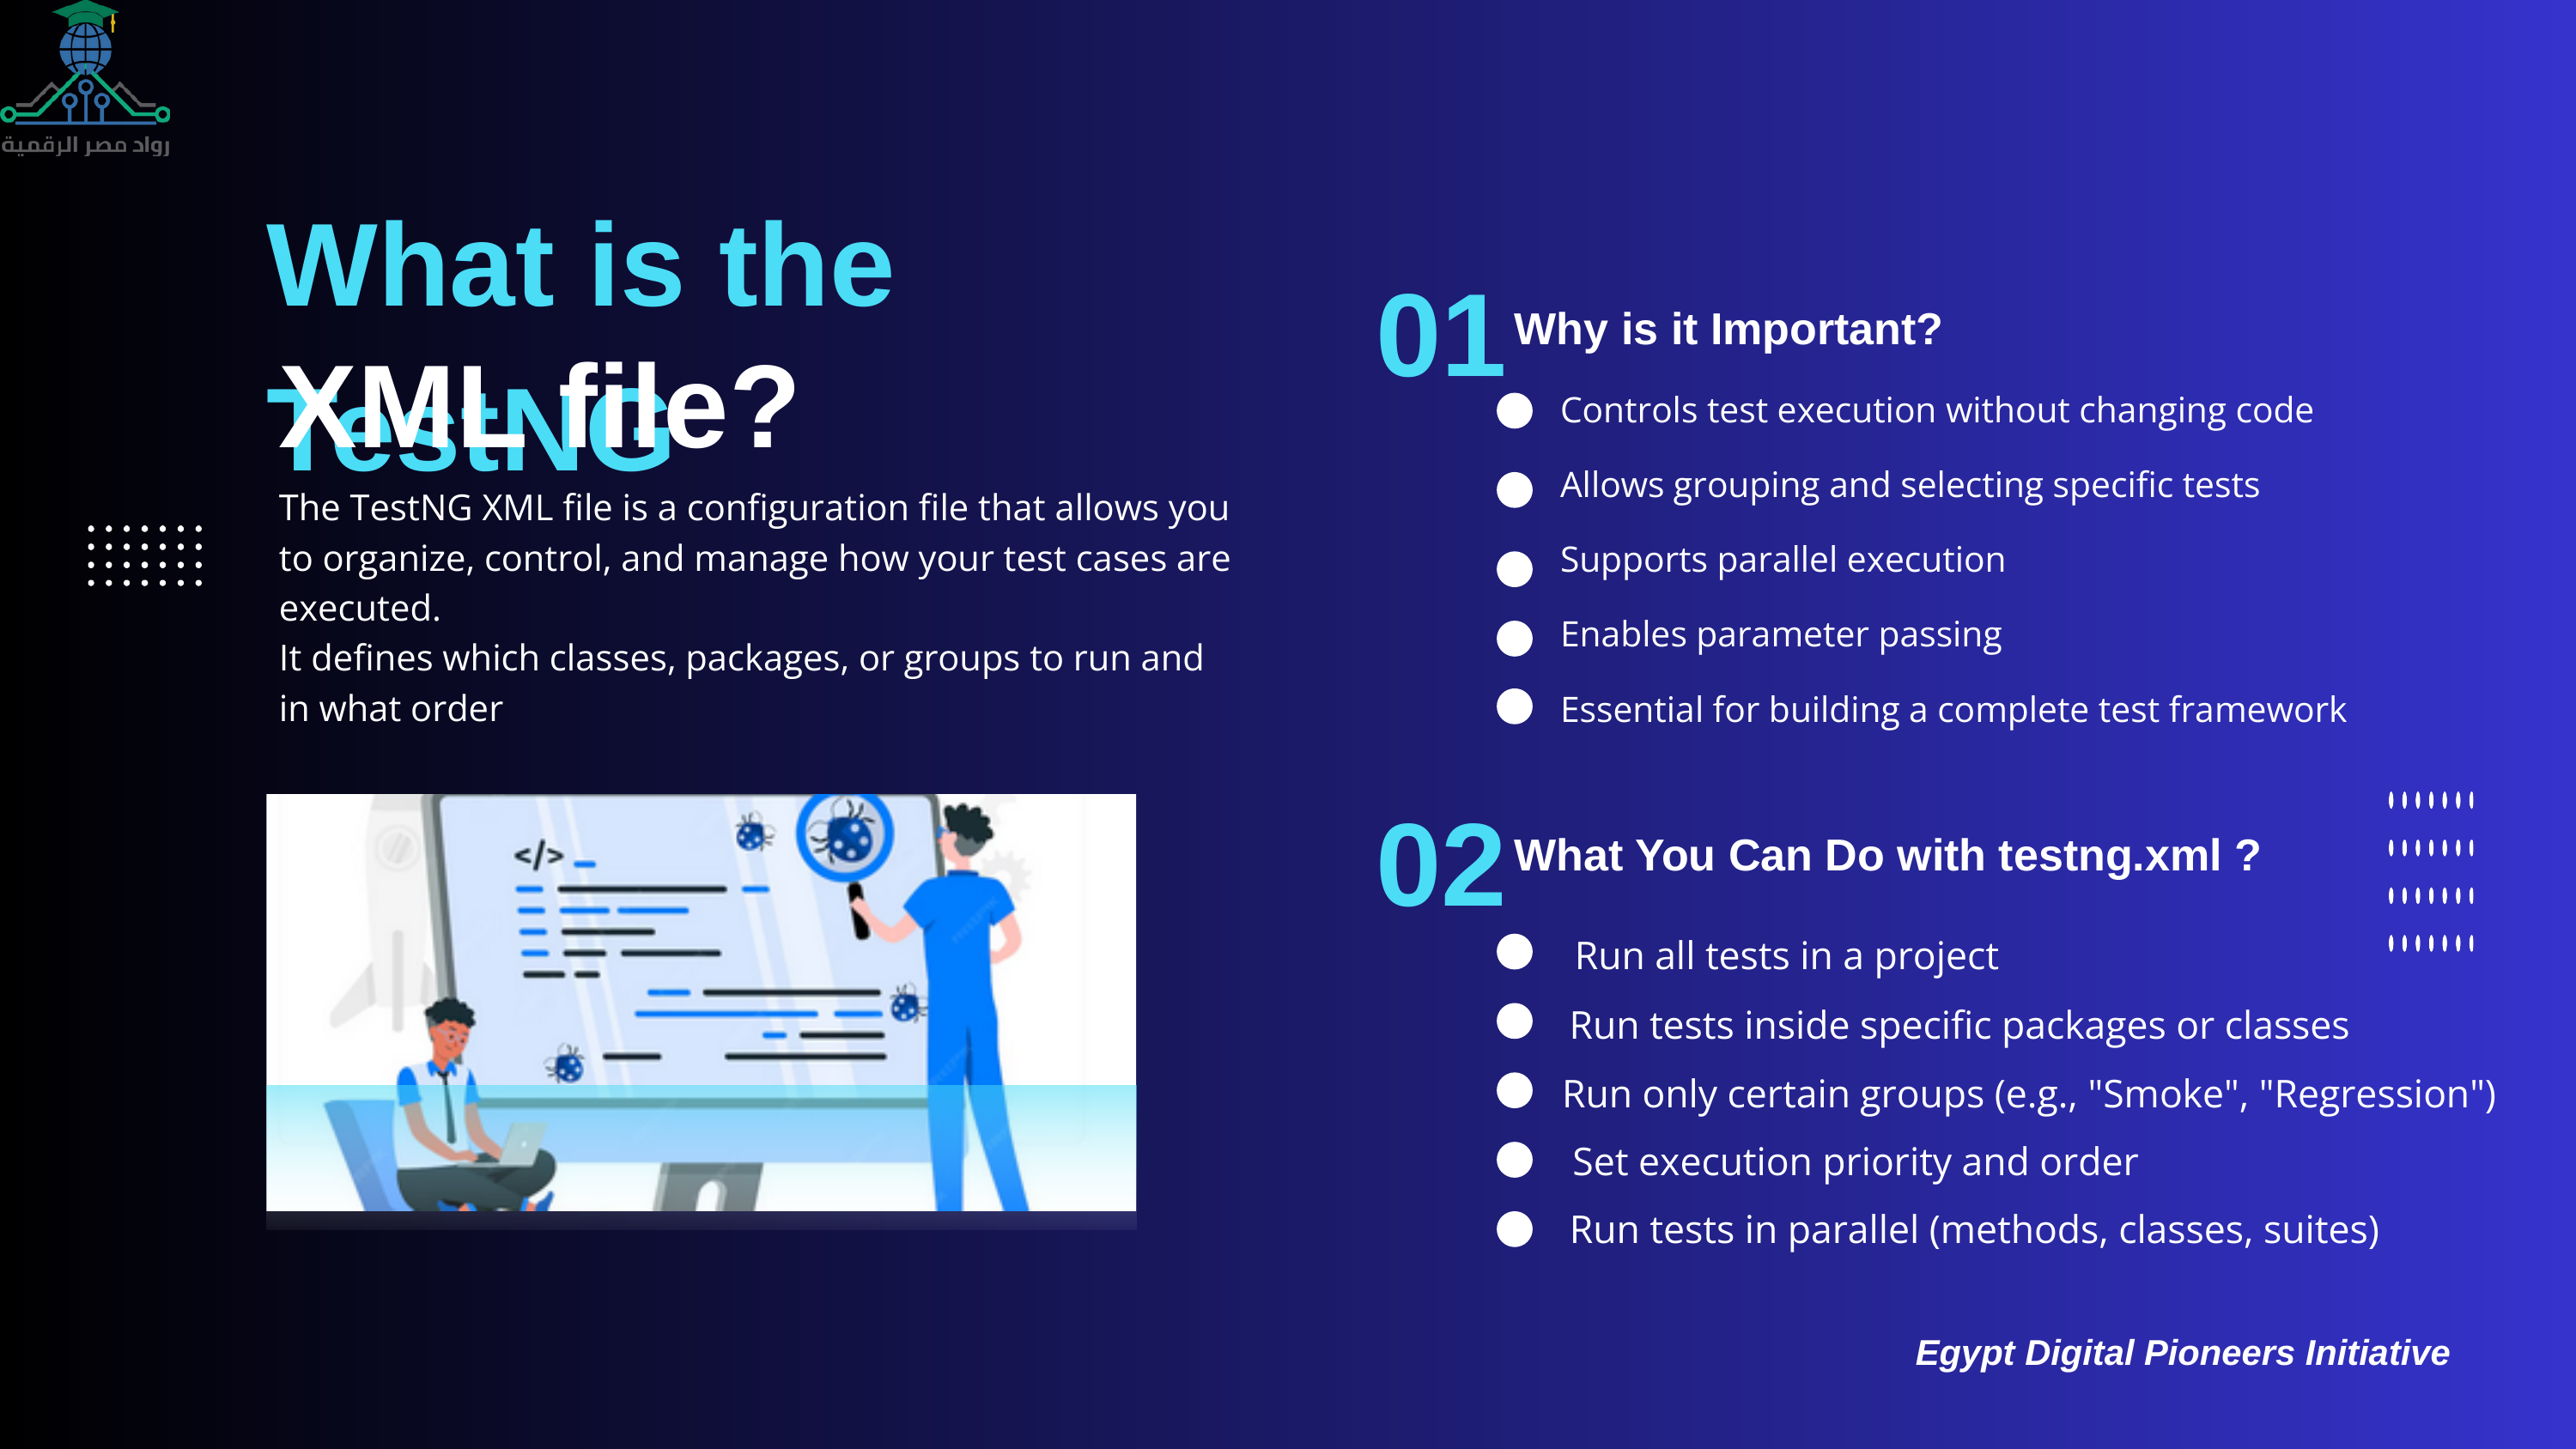

What is the TestNG
01
Why is it Important?
XML file?
Controls test execution without changing code

Allows grouping and selecting specific tests

The TestNG XML file is a configuration file that allows you to organize, control, and manage how your test cases are executed.
It defines which classes, packages, or groups to run and in what order

Supports parallel execution

Enables parameter passing

Essential for building a complete test framework

02

What You Can Do with testng.xml ?

Run all tests in a project

Run tests inside specific packages or classes

Run only certain groups (e.g., "Smoke", "Regression")

Set execution priority and order

Run tests in parallel (methods, classes, suites)

 Egypt Digital Pioneers Initiative